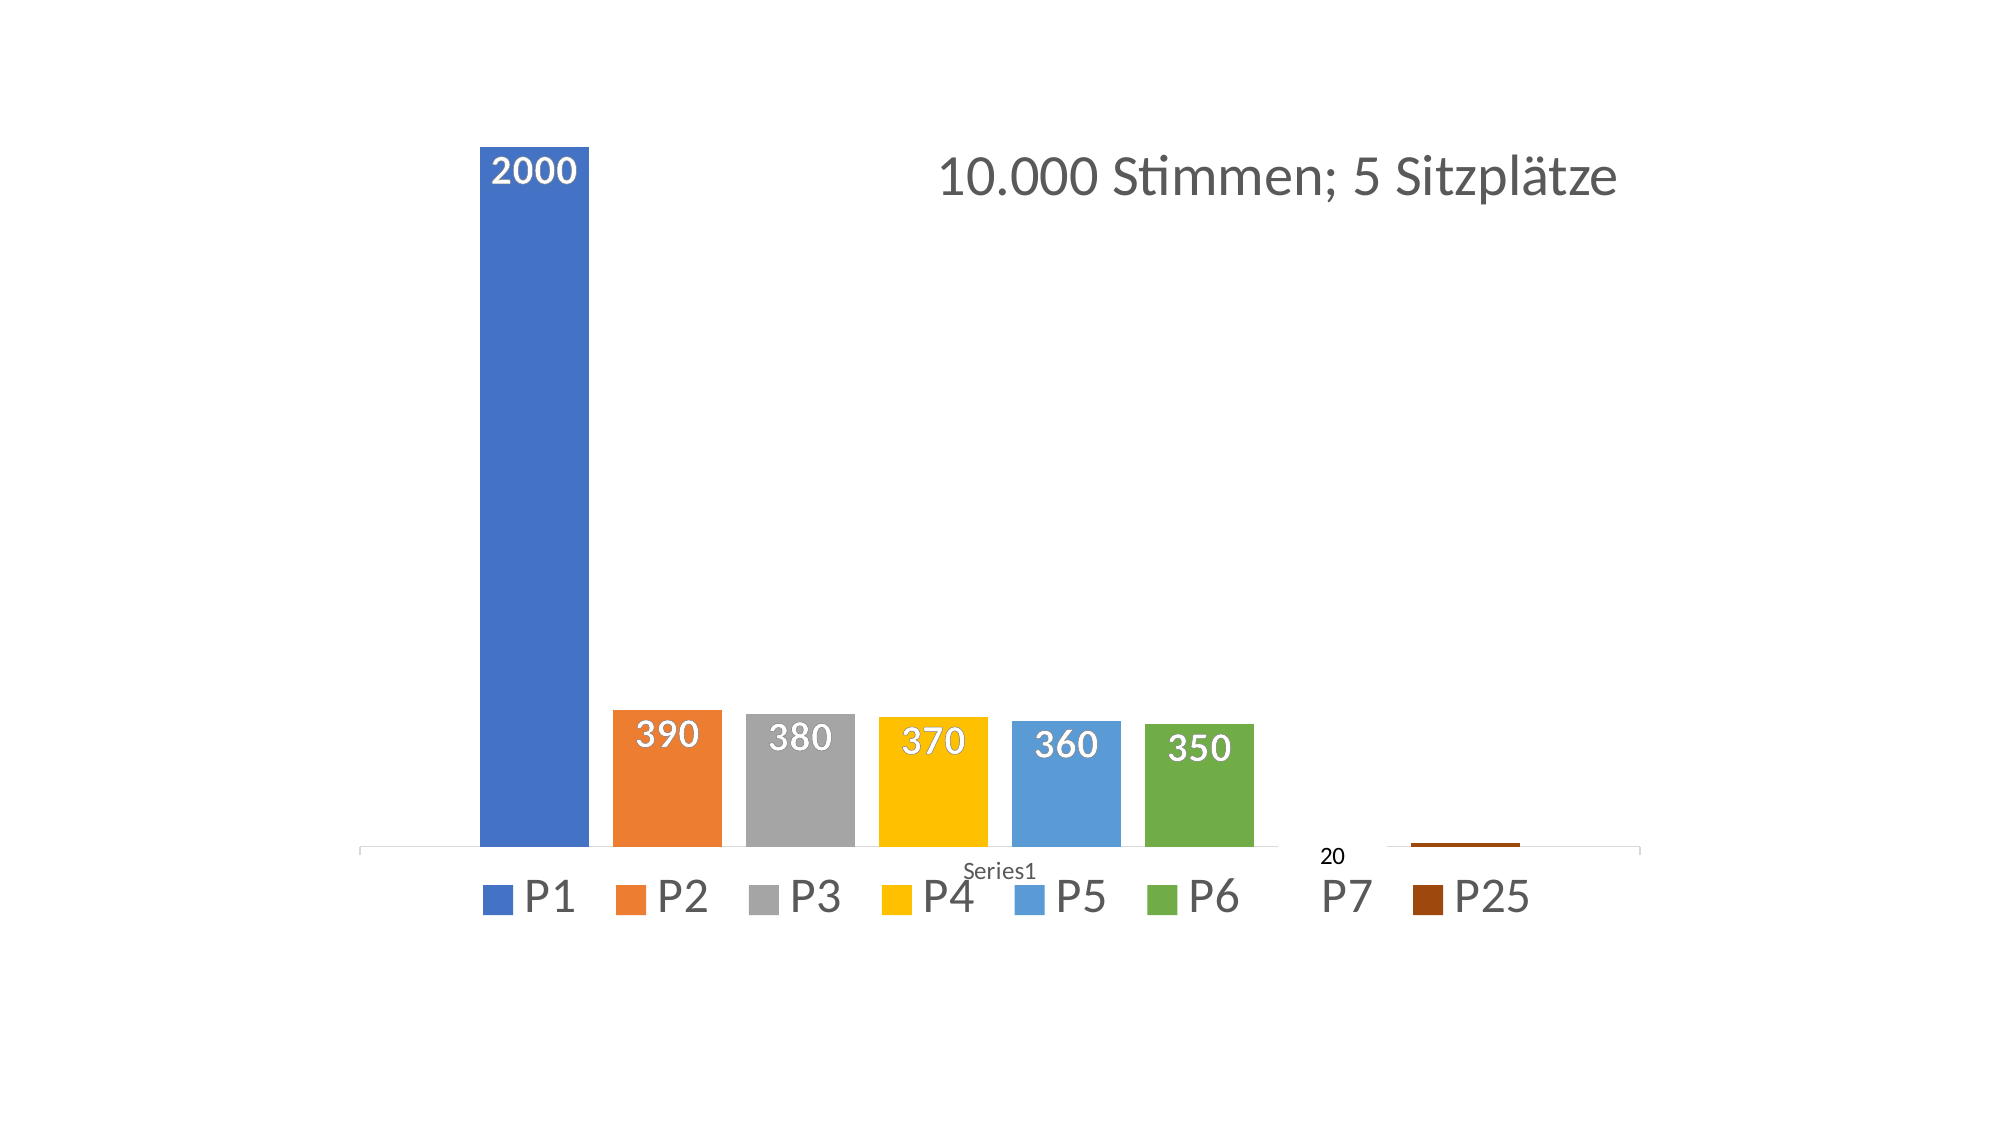

### Chart

| Category | P1 | P2 | P3 | P4 | P5 | P6 | P7 | P25 |
|---|---|---|---|---|---|---|---|---|
|  | 2000.0 | 390.0 | 380.0 | 370.0 | 360.0 | 350.0 | 20.0 | 10.0 |
10.000 Stimmen; 5 Sitzplätze